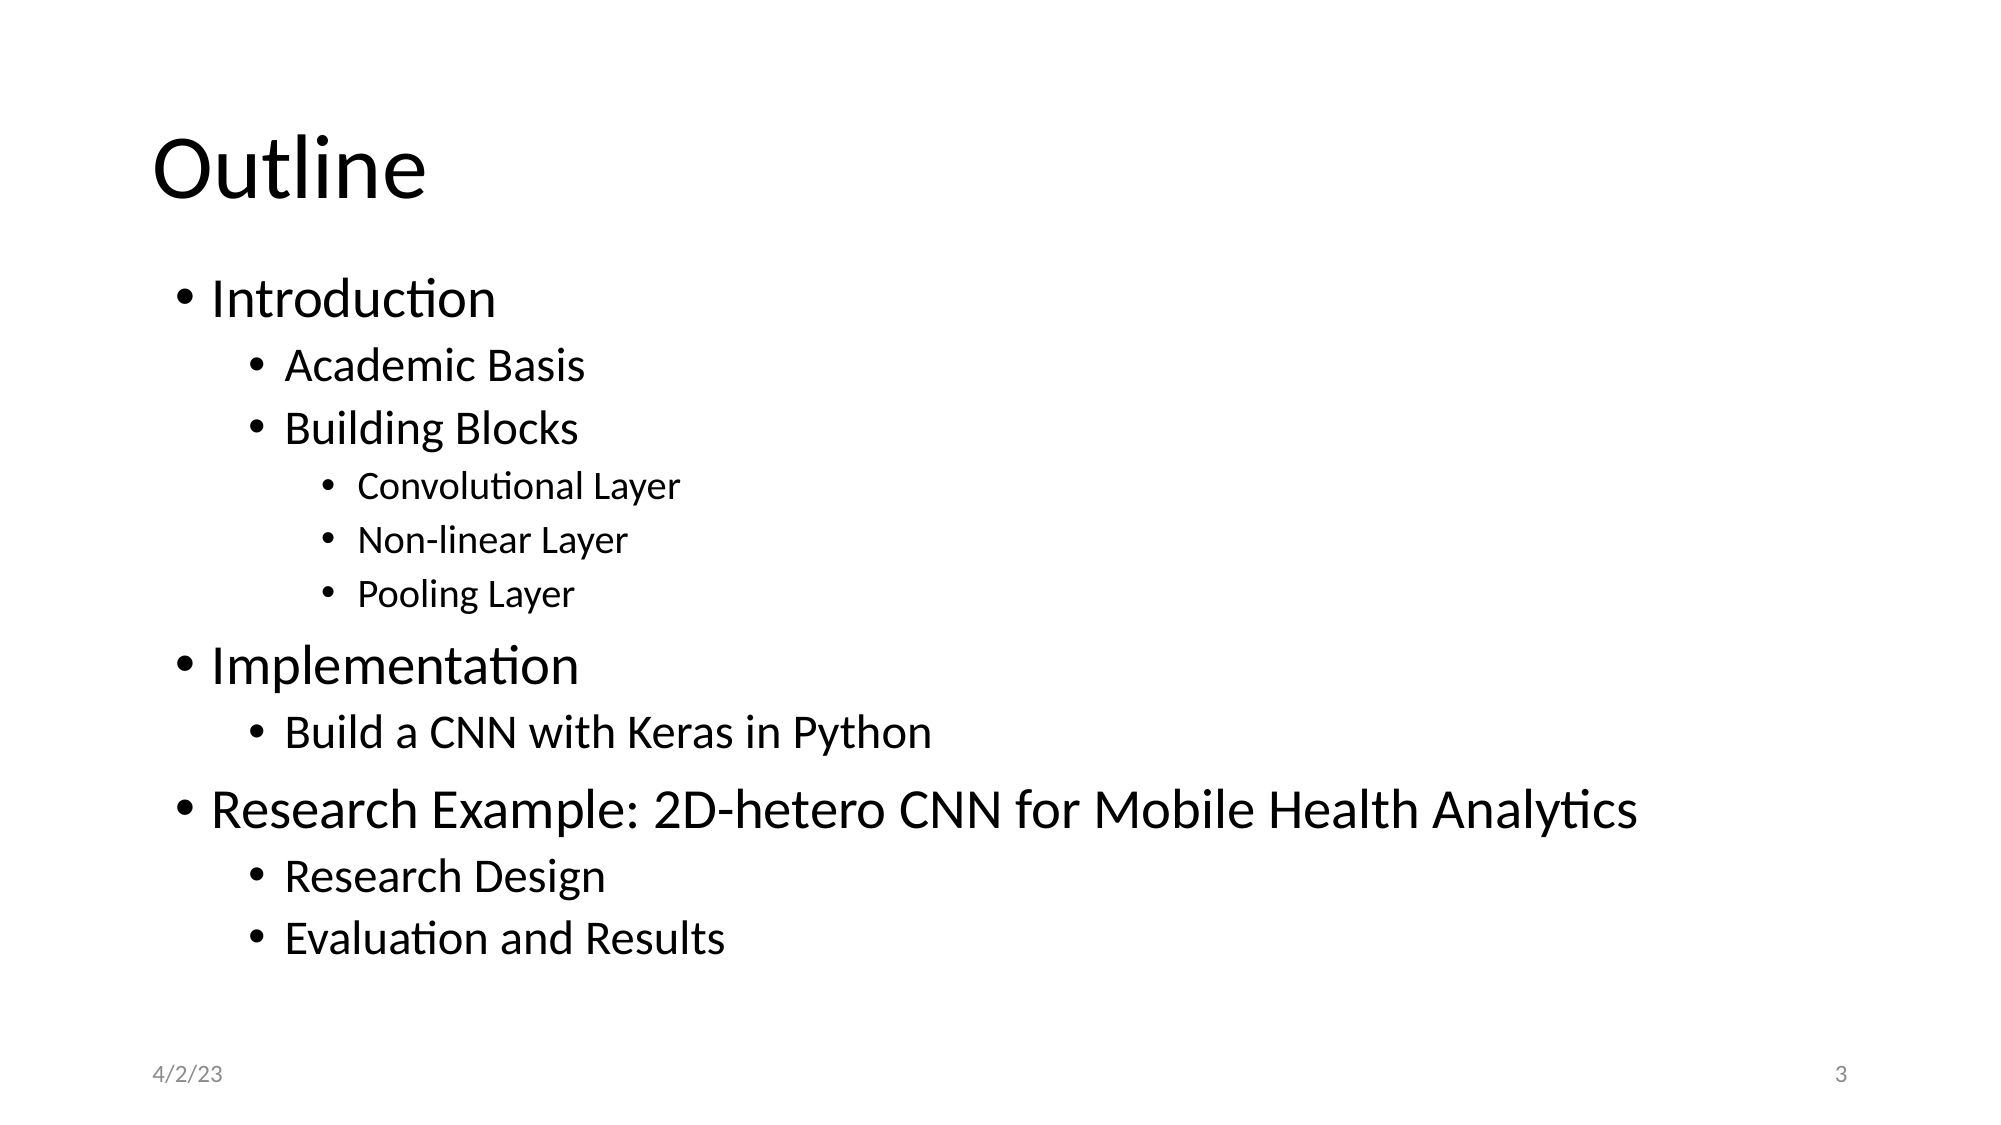

# Outline
Introduction
Academic Basis
Building Blocks
Convolutional Layer
Non-linear Layer
Pooling Layer
Implementation
Build a CNN with Keras in Python
Research Example: 2D-hetero CNN for Mobile Health Analytics
Research Design
Evaluation and Results

4/2/23
3